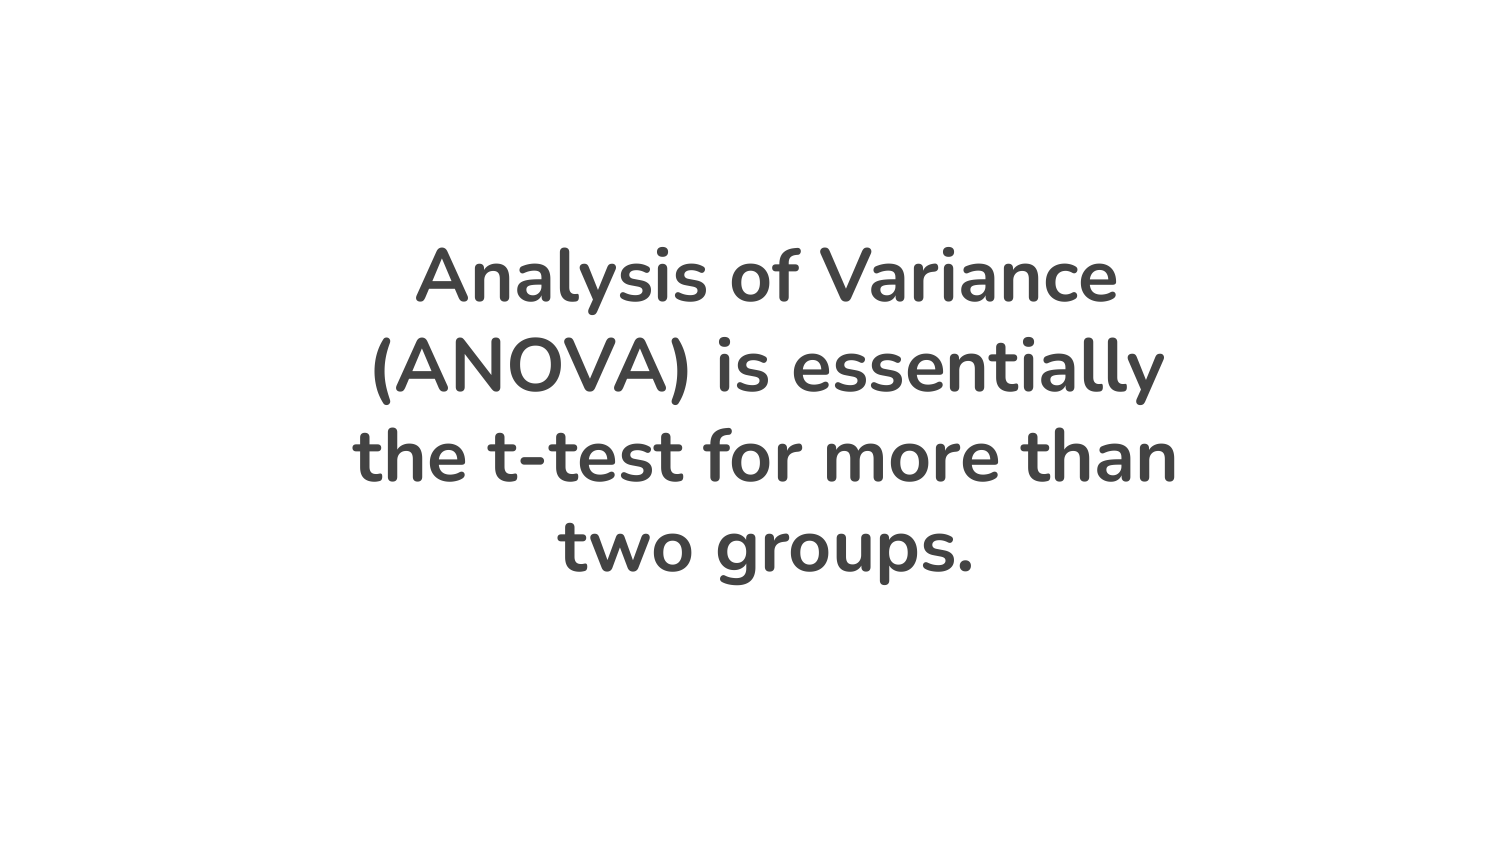

# Analysis of Variance (ANOVA) is essentially the t-test for more than two groups.